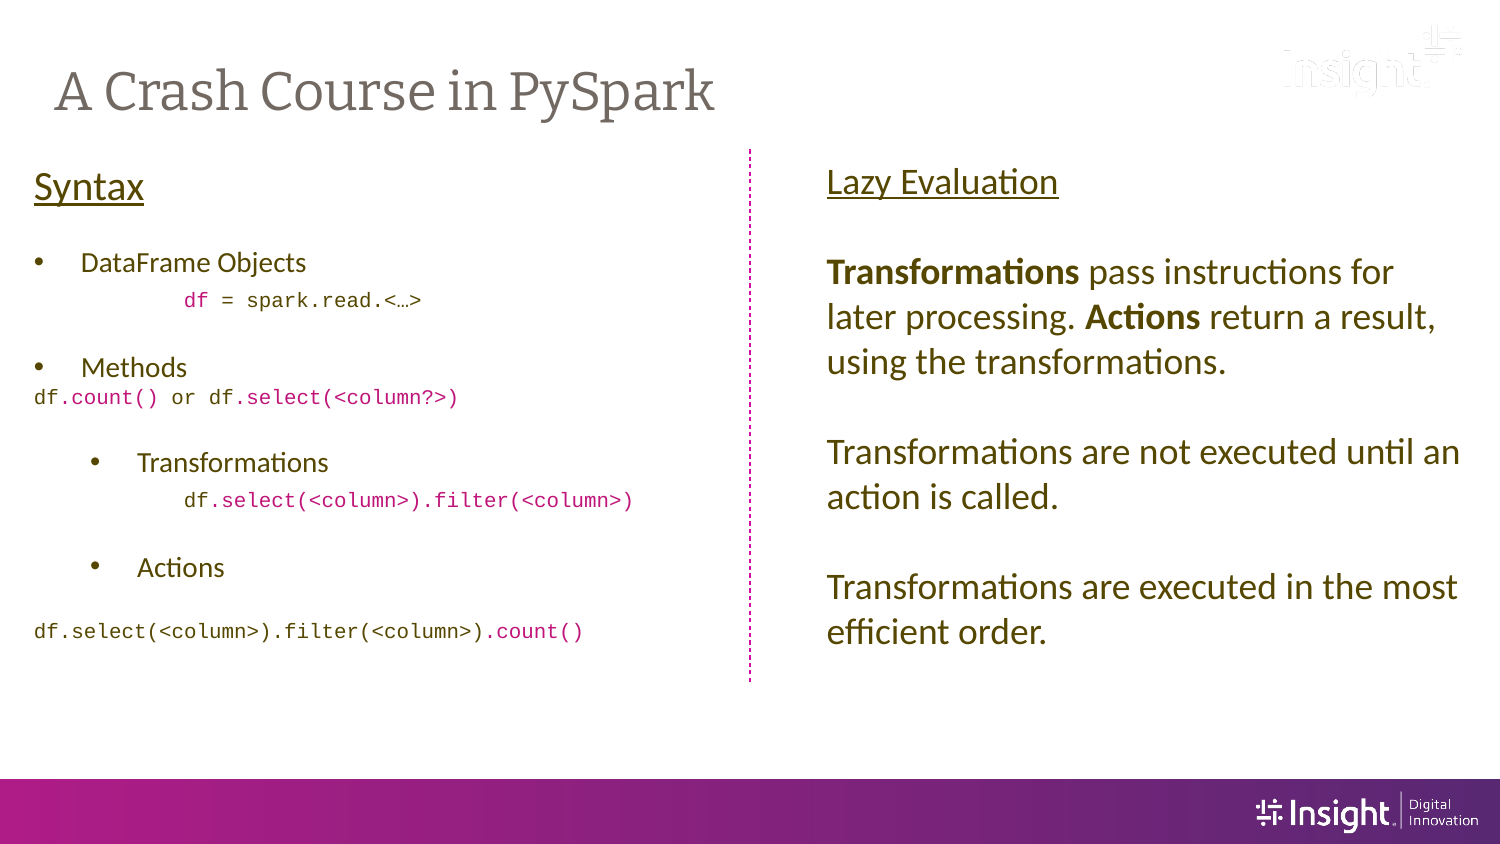

A Crash Course in PySpark
Lazy Evaluation

Transformations pass instructions for later processing. Actions return a result, using the transformations.

Transformations are not executed until an action is called.

Transformations are executed in the most efficient order.

Syntax

DataFrame Objects
	df = spark.read.<…>

Methods
df.count() or df.select(<column?>)

Transformations
	df.select(<column>).filter(<column>)

Actions
	df.select(<column>).filter(<column>).count()